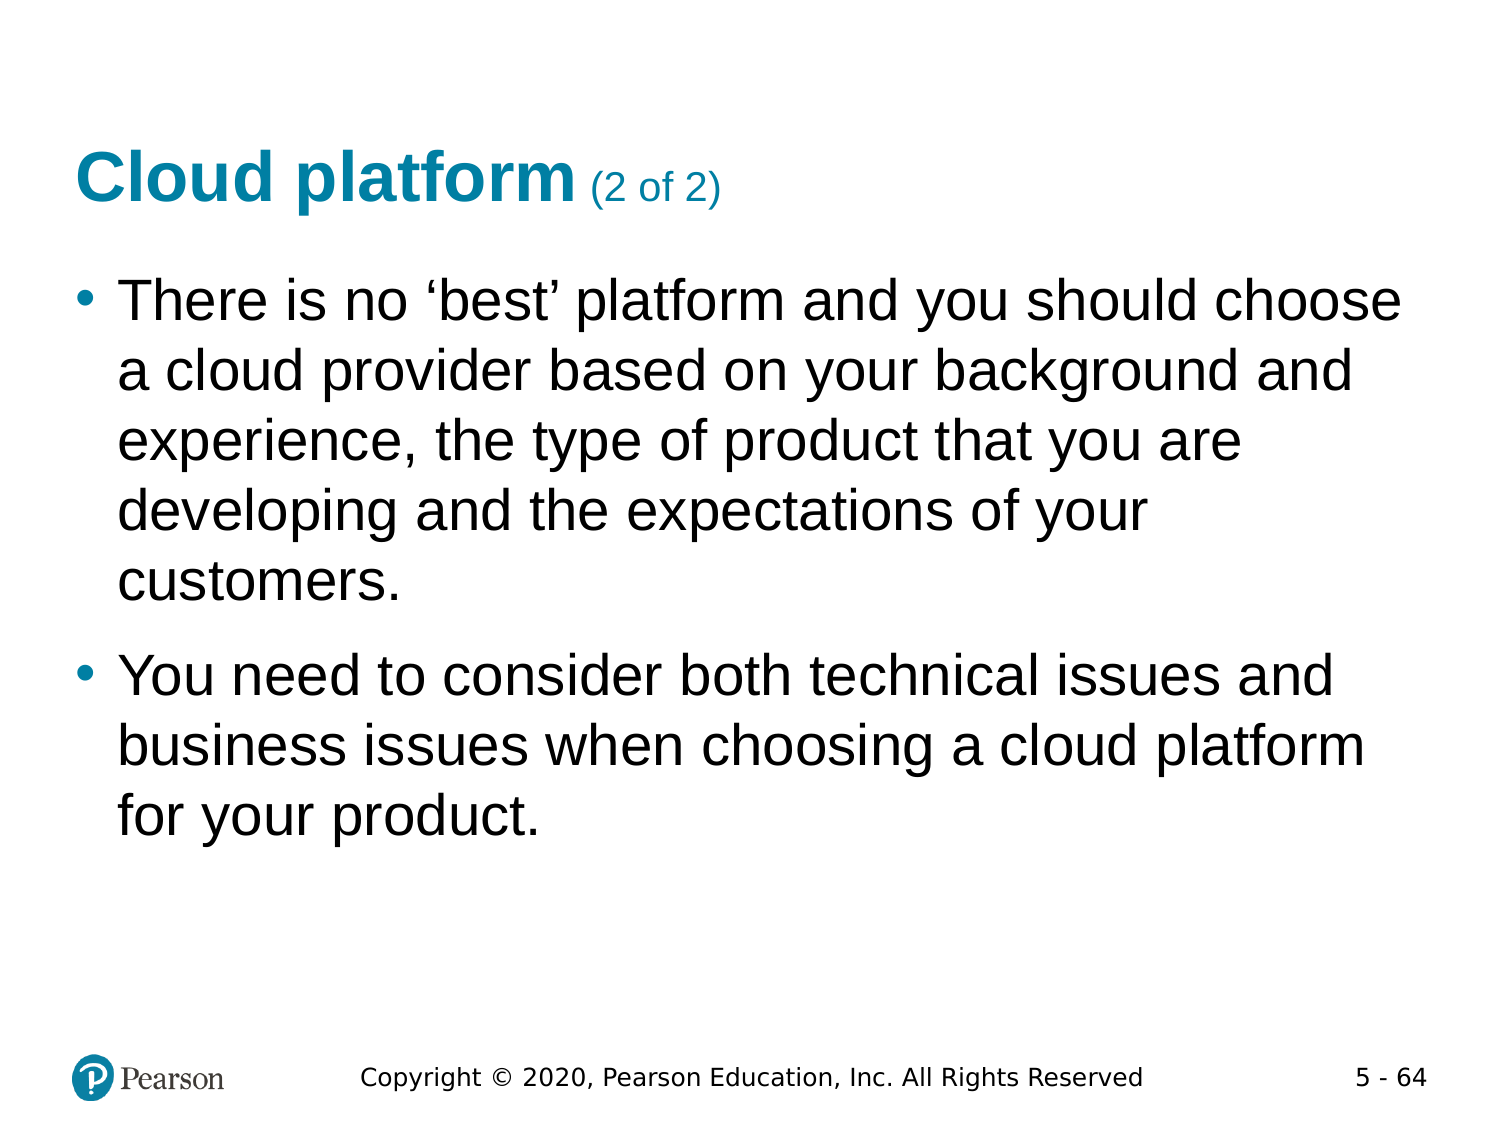

# Cloud platform (2 of 2)
There is no ‘best’ platform and you should choose a cloud provider based on your background and experience, the type of product that you are developing and the expectations of your customers.
You need to consider both technical issues and business issues when choosing a cloud platform for your product.